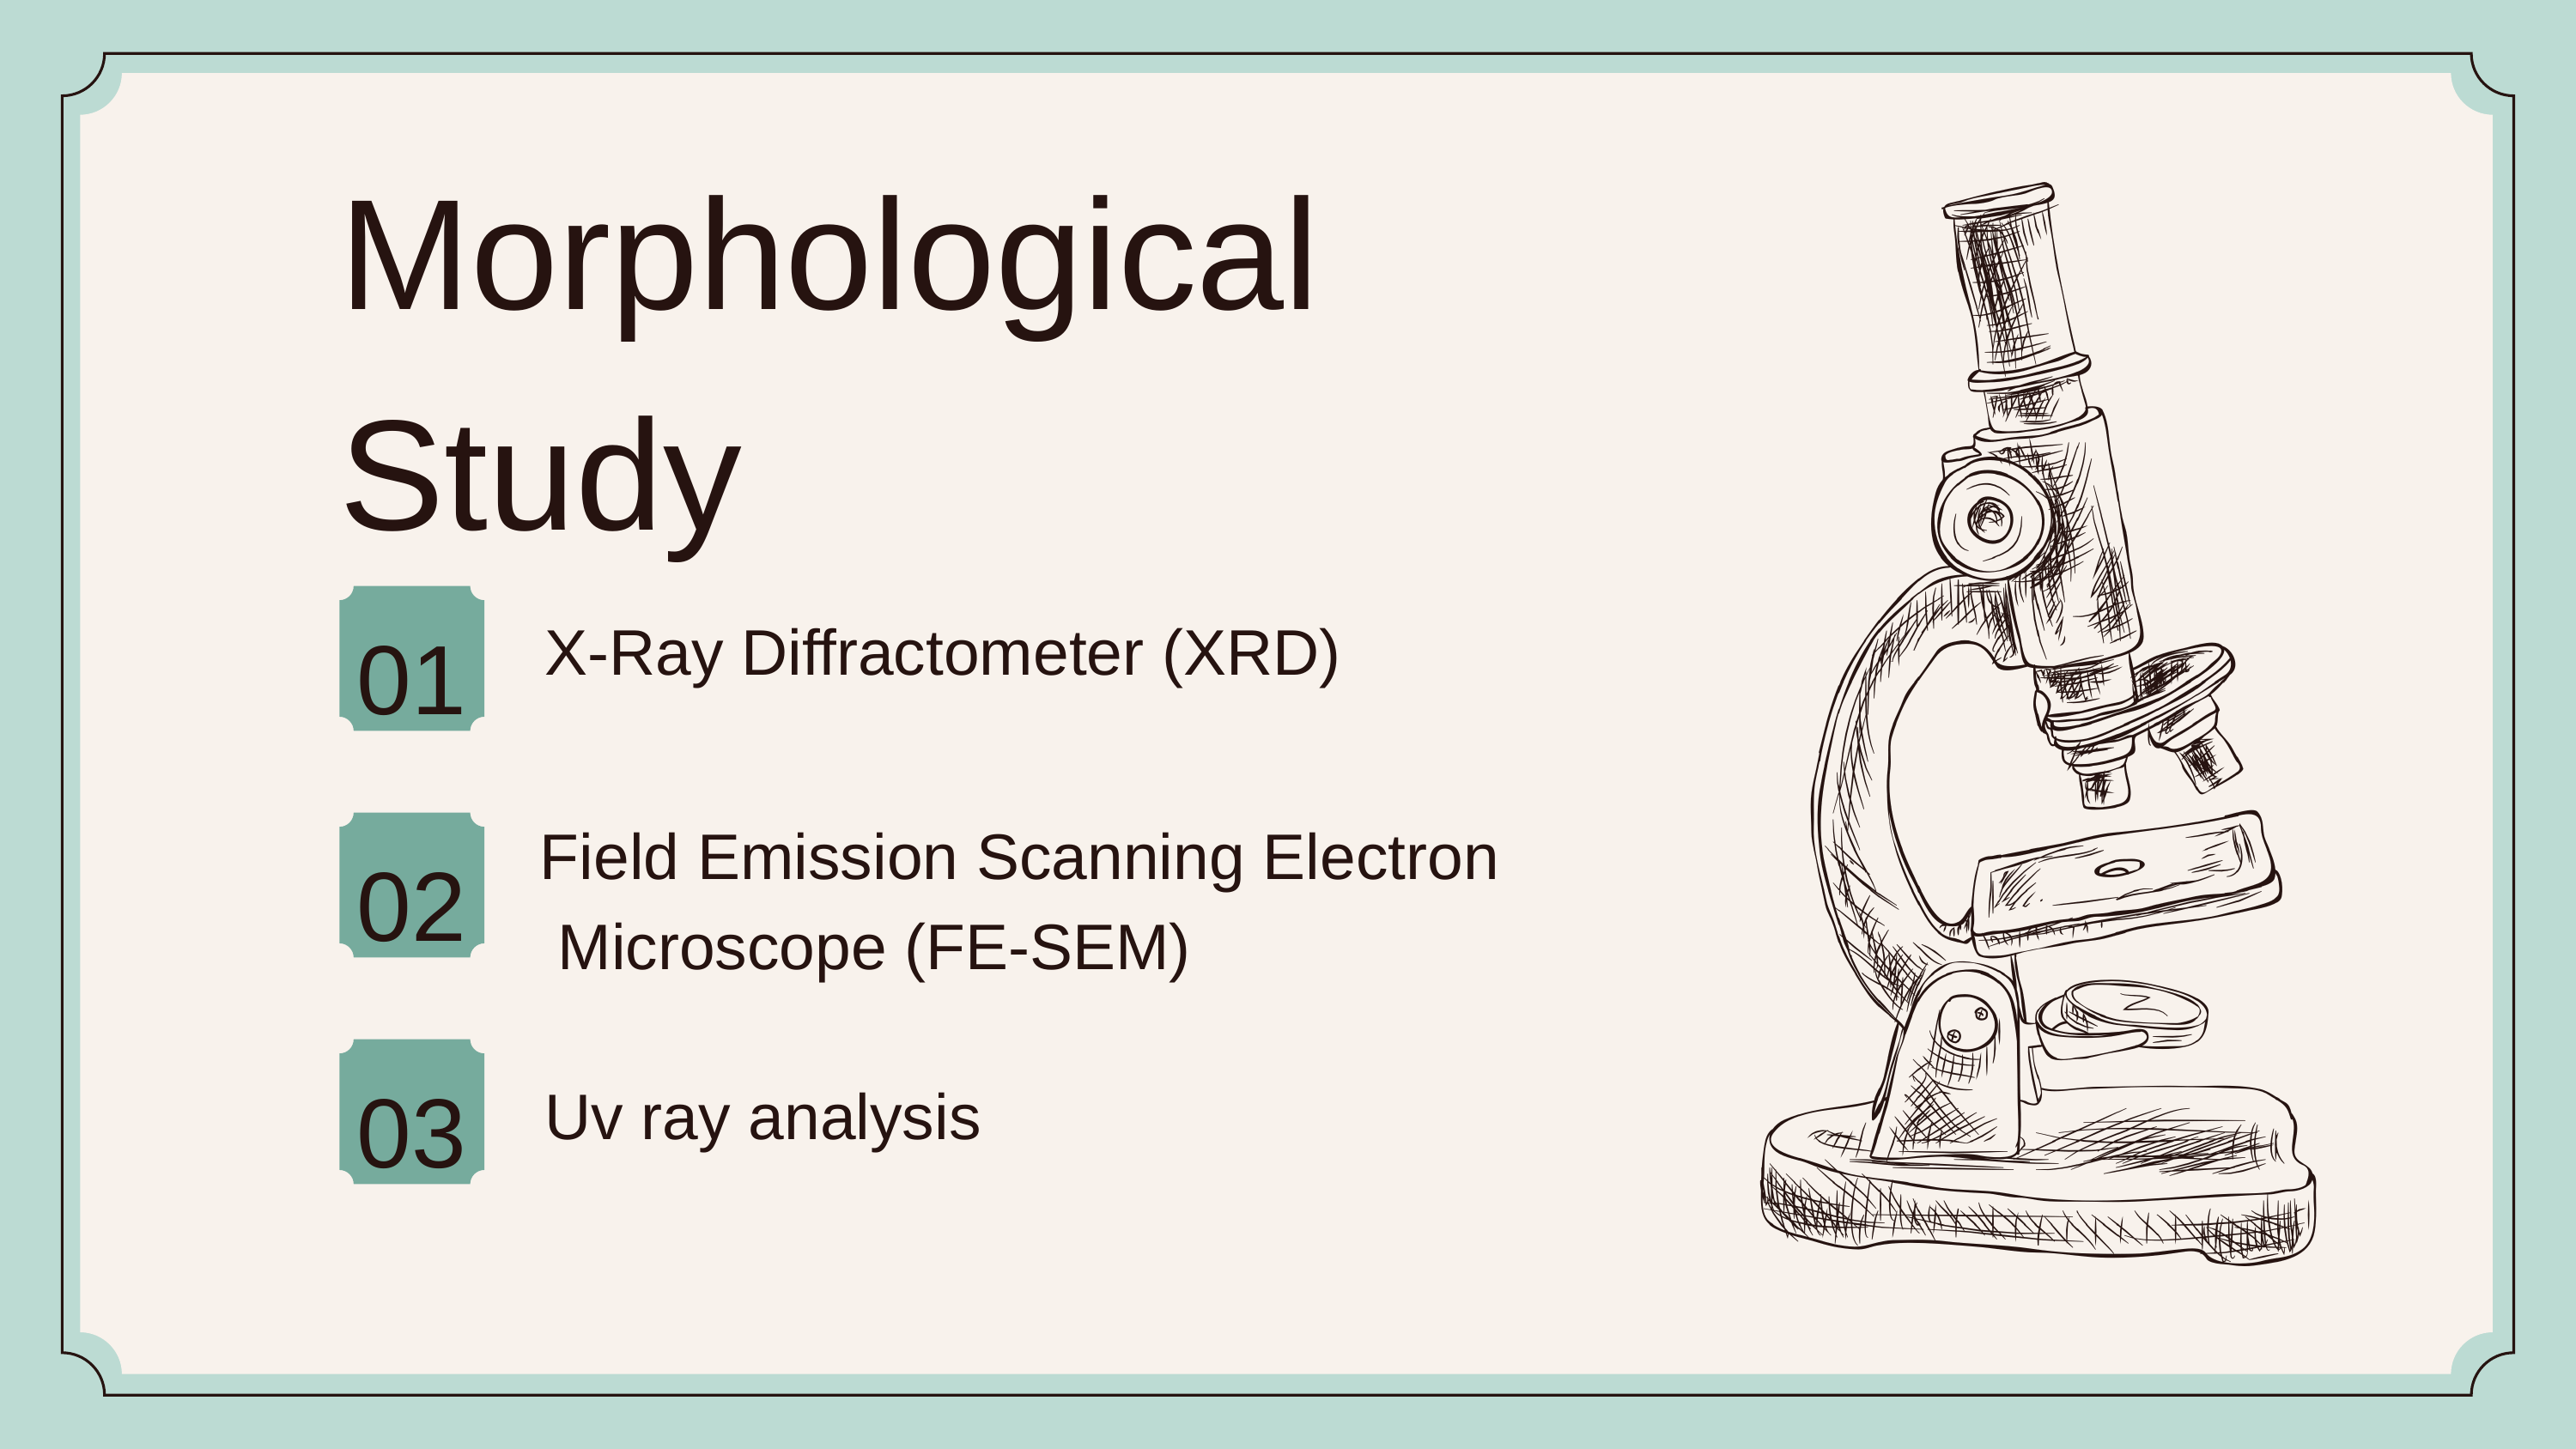

Morphological
Study

01
X-Ray Diffractometer (XRD)
 Field Emission Scanning Electron         Microscope (FE-SEM)

02

03
Uv ray analysis